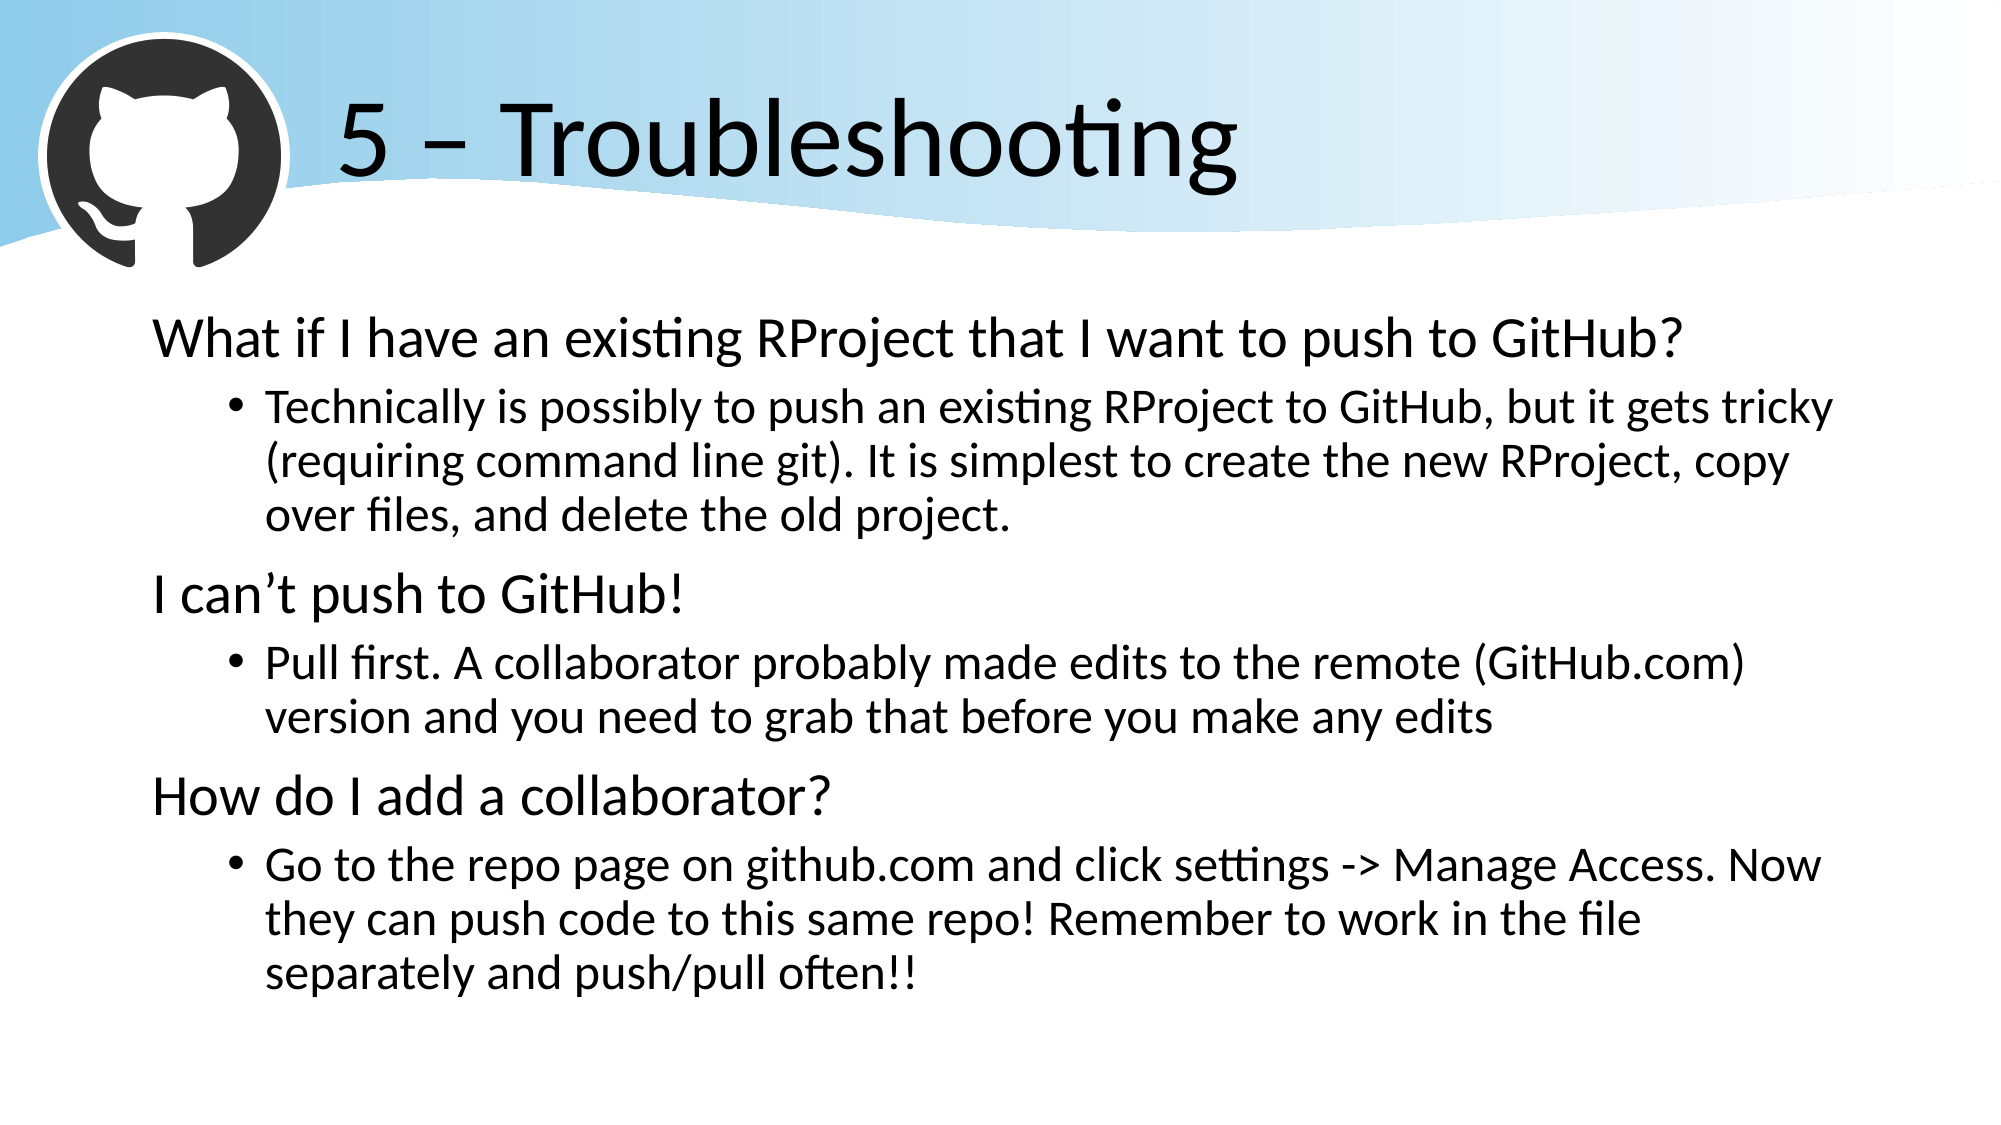

# 5 – Troubleshooting
What if I have an existing RProject that I want to push to GitHub?
Technically is possibly to push an existing RProject to GitHub, but it gets tricky (requiring command line git). It is simplest to create the new RProject, copy over files, and delete the old project.
I can’t push to GitHub!
Pull first. A collaborator probably made edits to the remote (GitHub.com) version and you need to grab that before you make any edits
How do I add a collaborator?
Go to the repo page on github.com and click settings -> Manage Access. Now they can push code to this same repo! Remember to work in the file separately and push/pull often!!